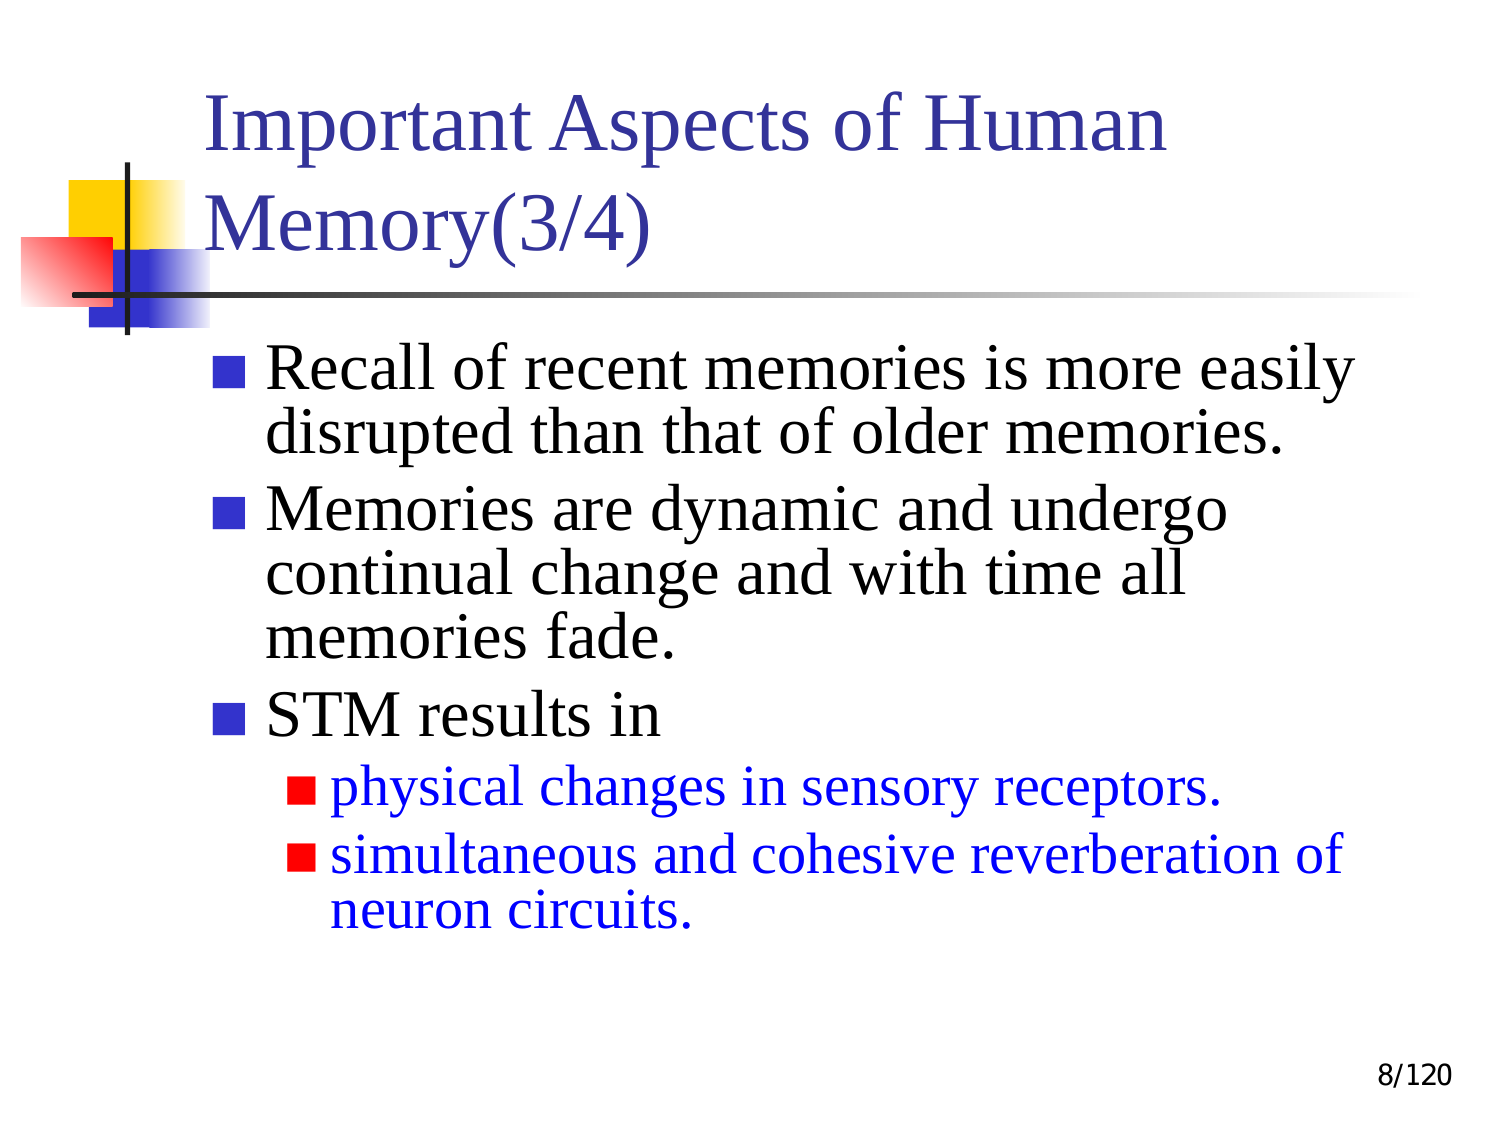

# Important Aspects of Human Memory(3/4)
Recall of recent memories is more easily disrupted than that of older memories.
Memories are dynamic and undergo continual change and with time all memories fade.
STM results in
physical changes in sensory receptors.
simultaneous and cohesive reverberation of neuron circuits.
8/120